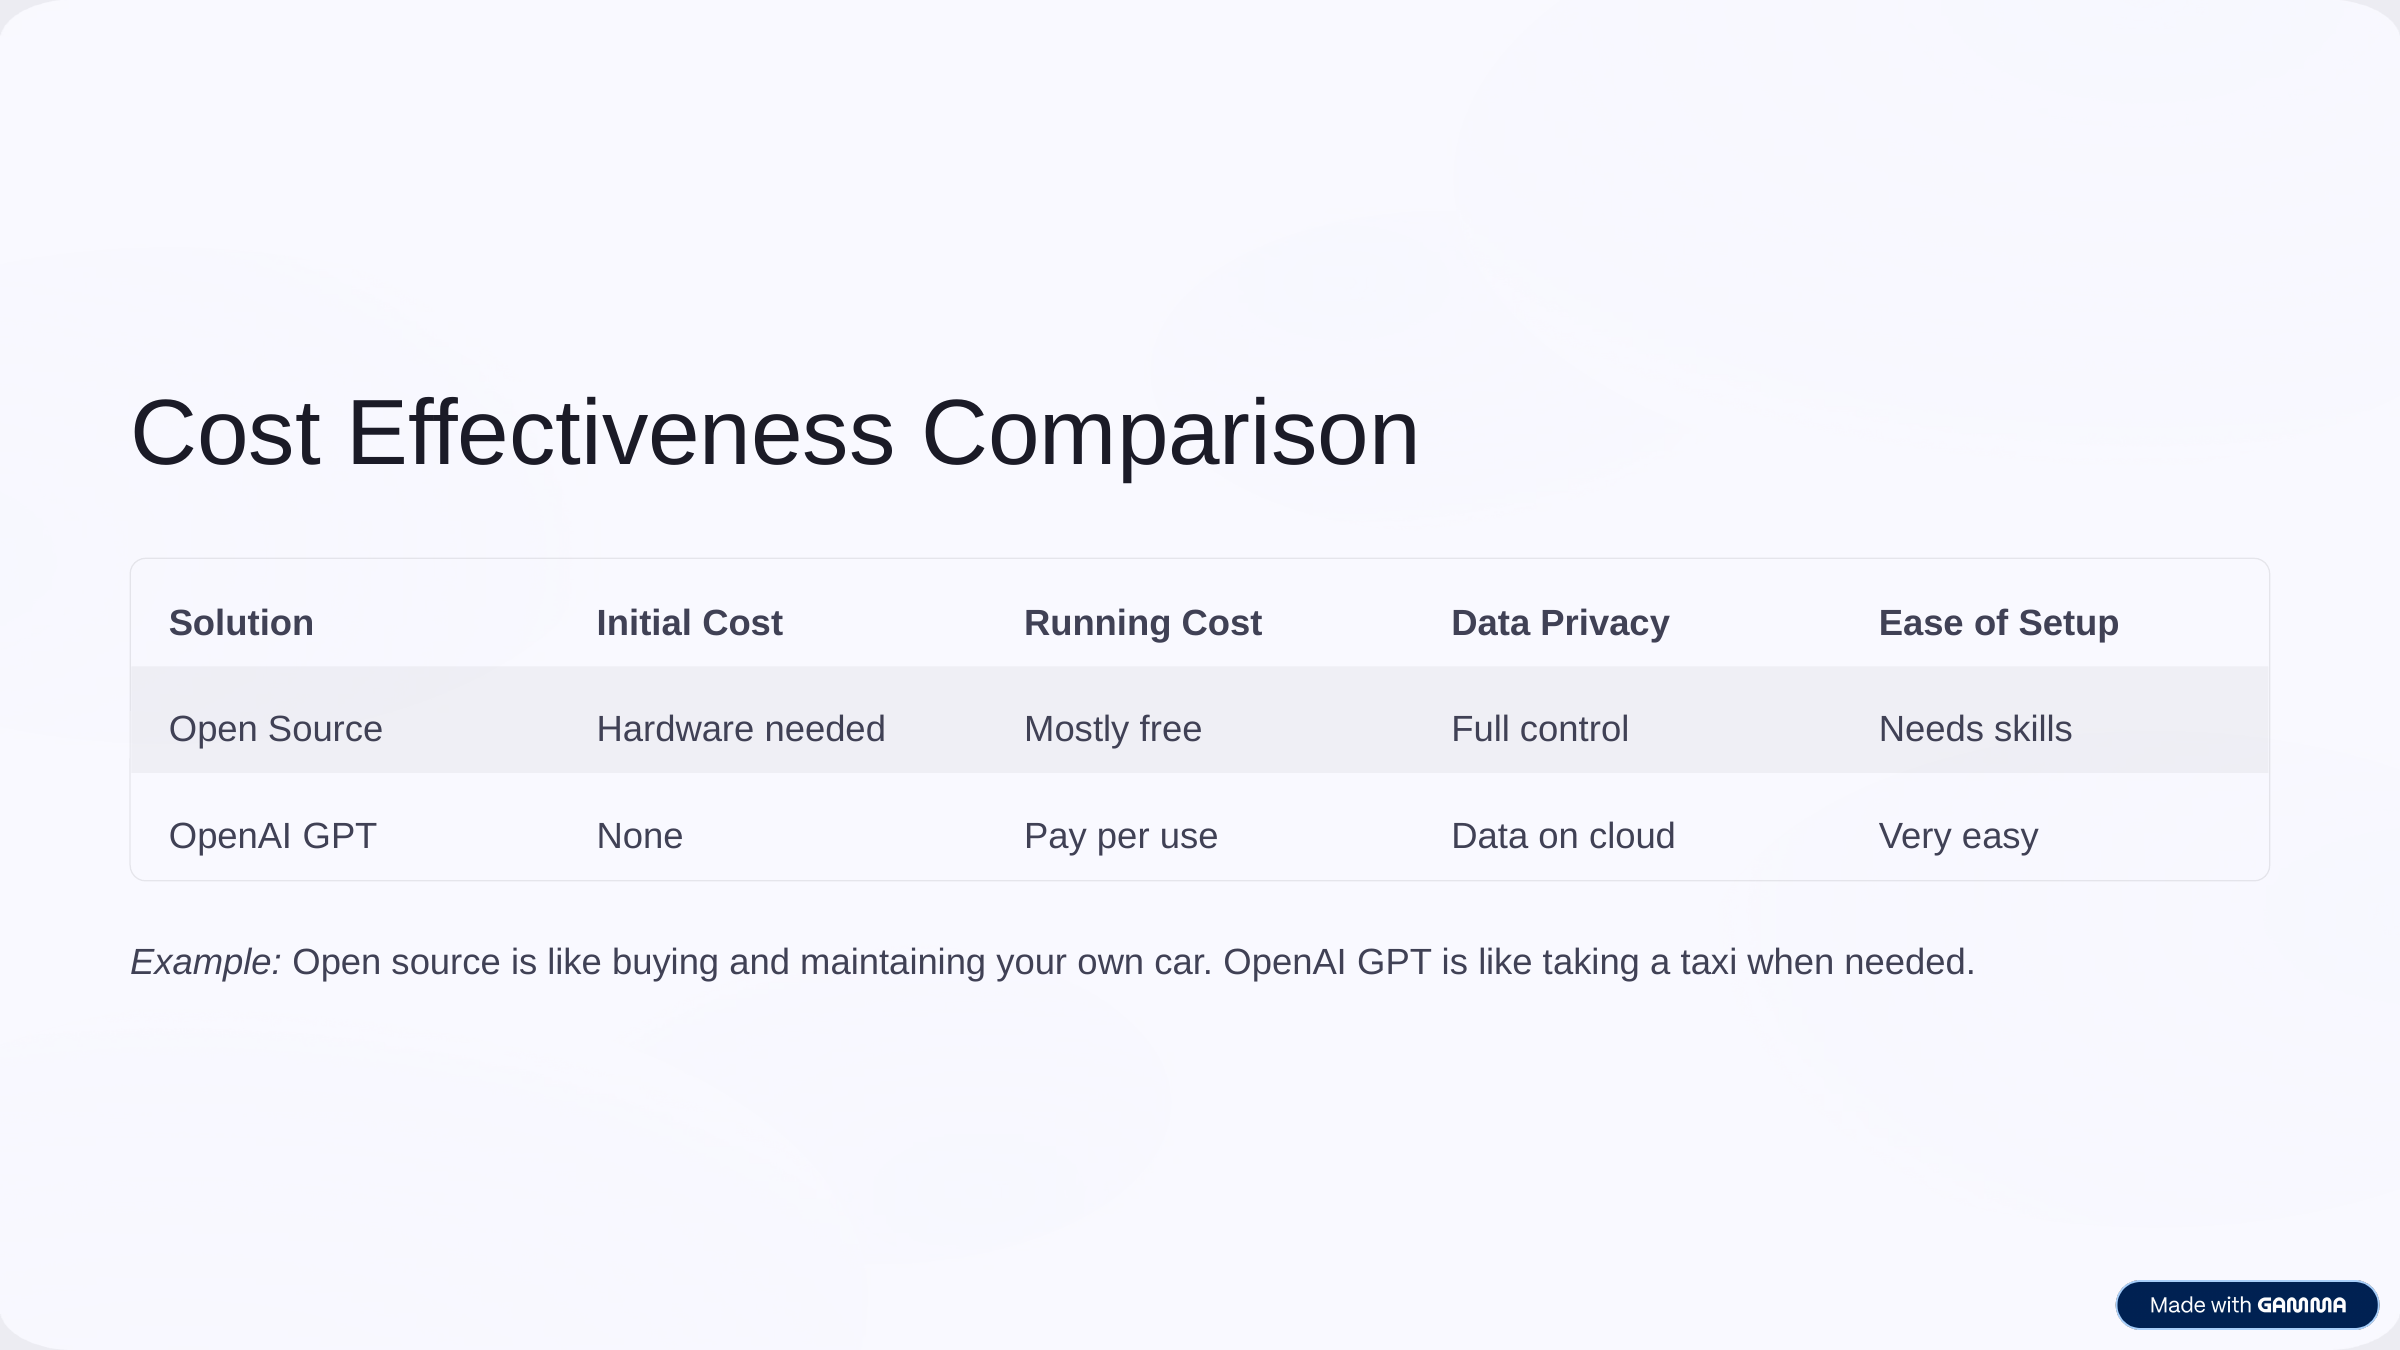

Cost Effectiveness Comparison

Solution
Initial Cost
Running Cost
Data Privacy
Ease of Setup

Open Source
Hardware needed
Mostly free
Full control
Needs skills

OpenAI GPT
None
Pay per use
Data on cloud
Very easy
Example: Open source is like buying and maintaining your own car. OpenAI GPT is like taking a taxi when needed.